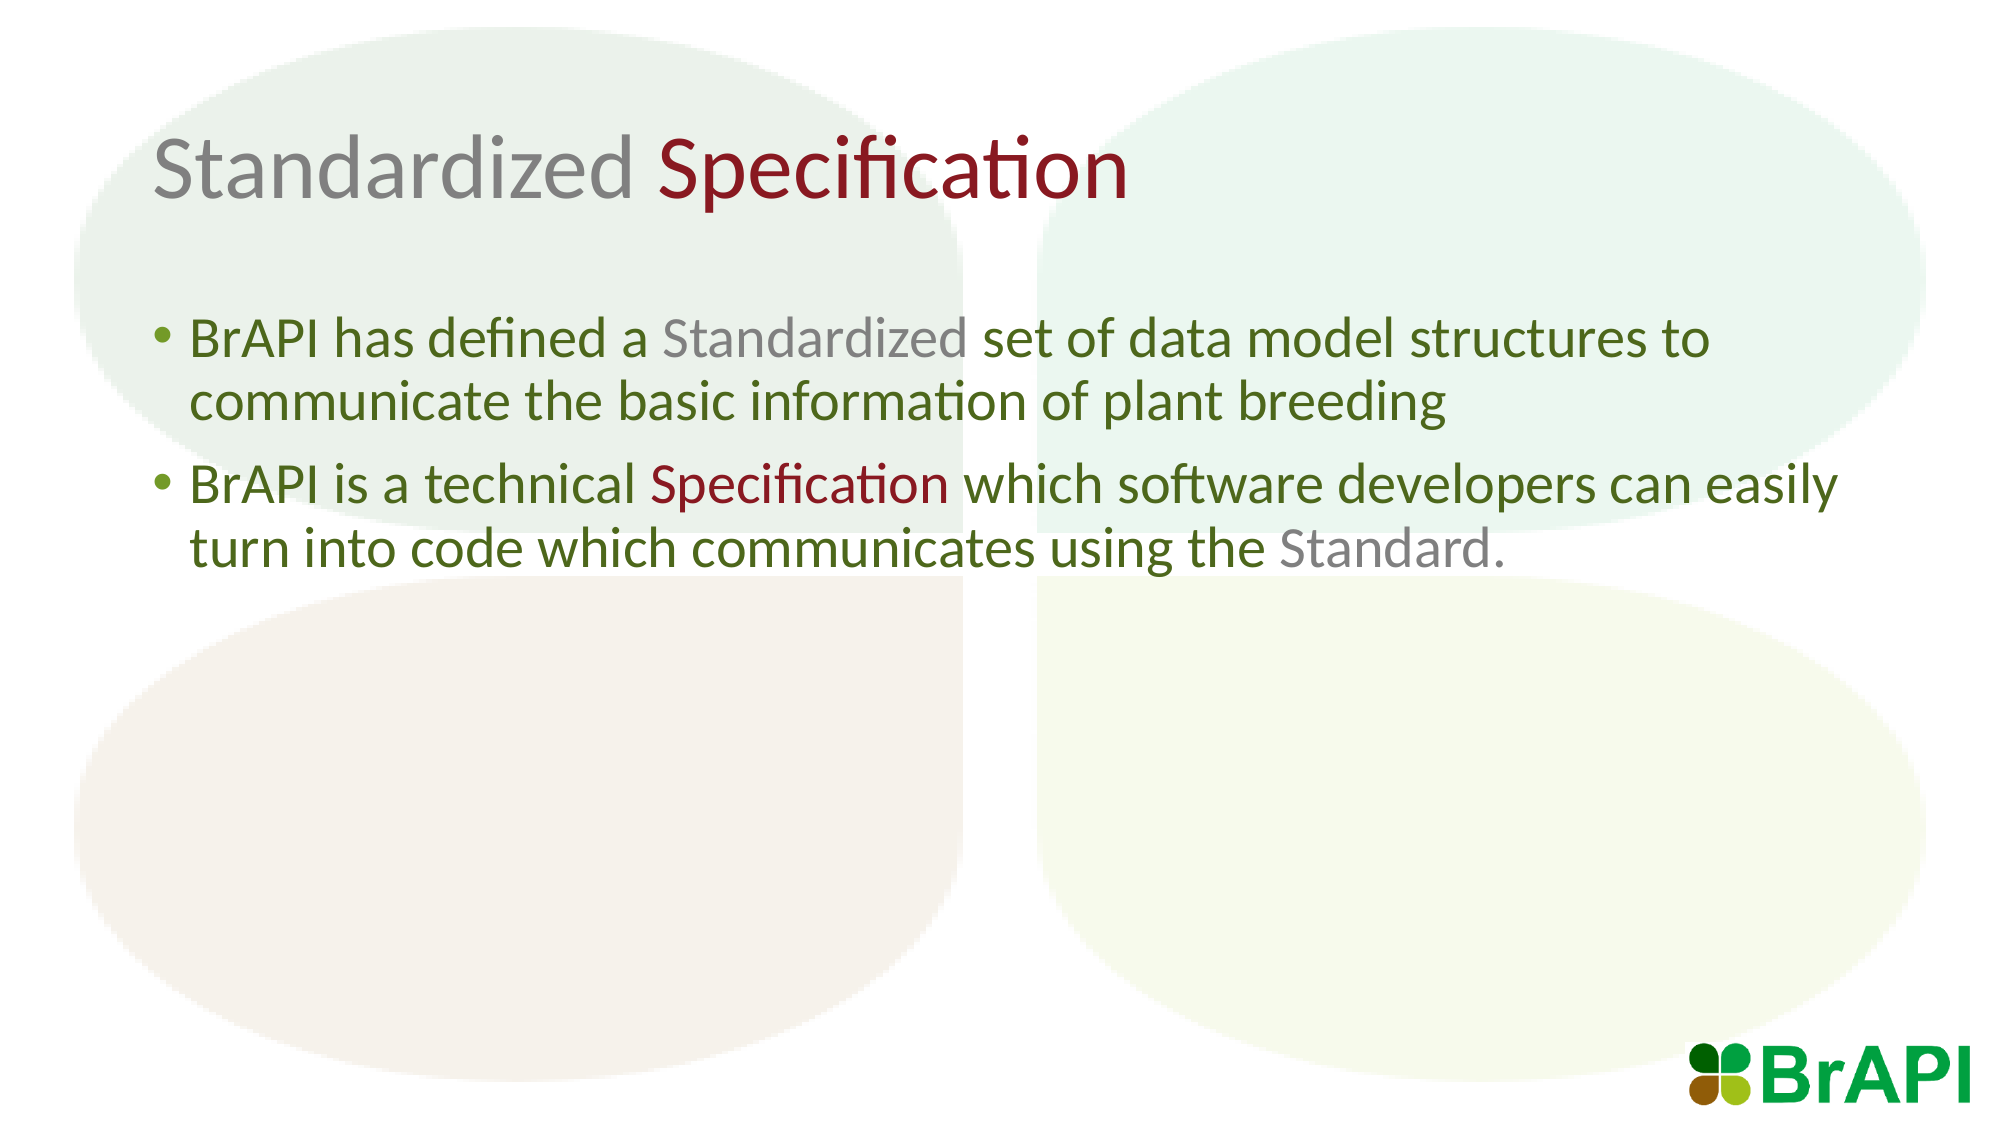

# Standardized Specification
BrAPI has defined a Standardized set of data model structures to communicate the basic information of plant breeding
BrAPI is a technical Specification which software developers can easily turn into code which communicates using the Standard.